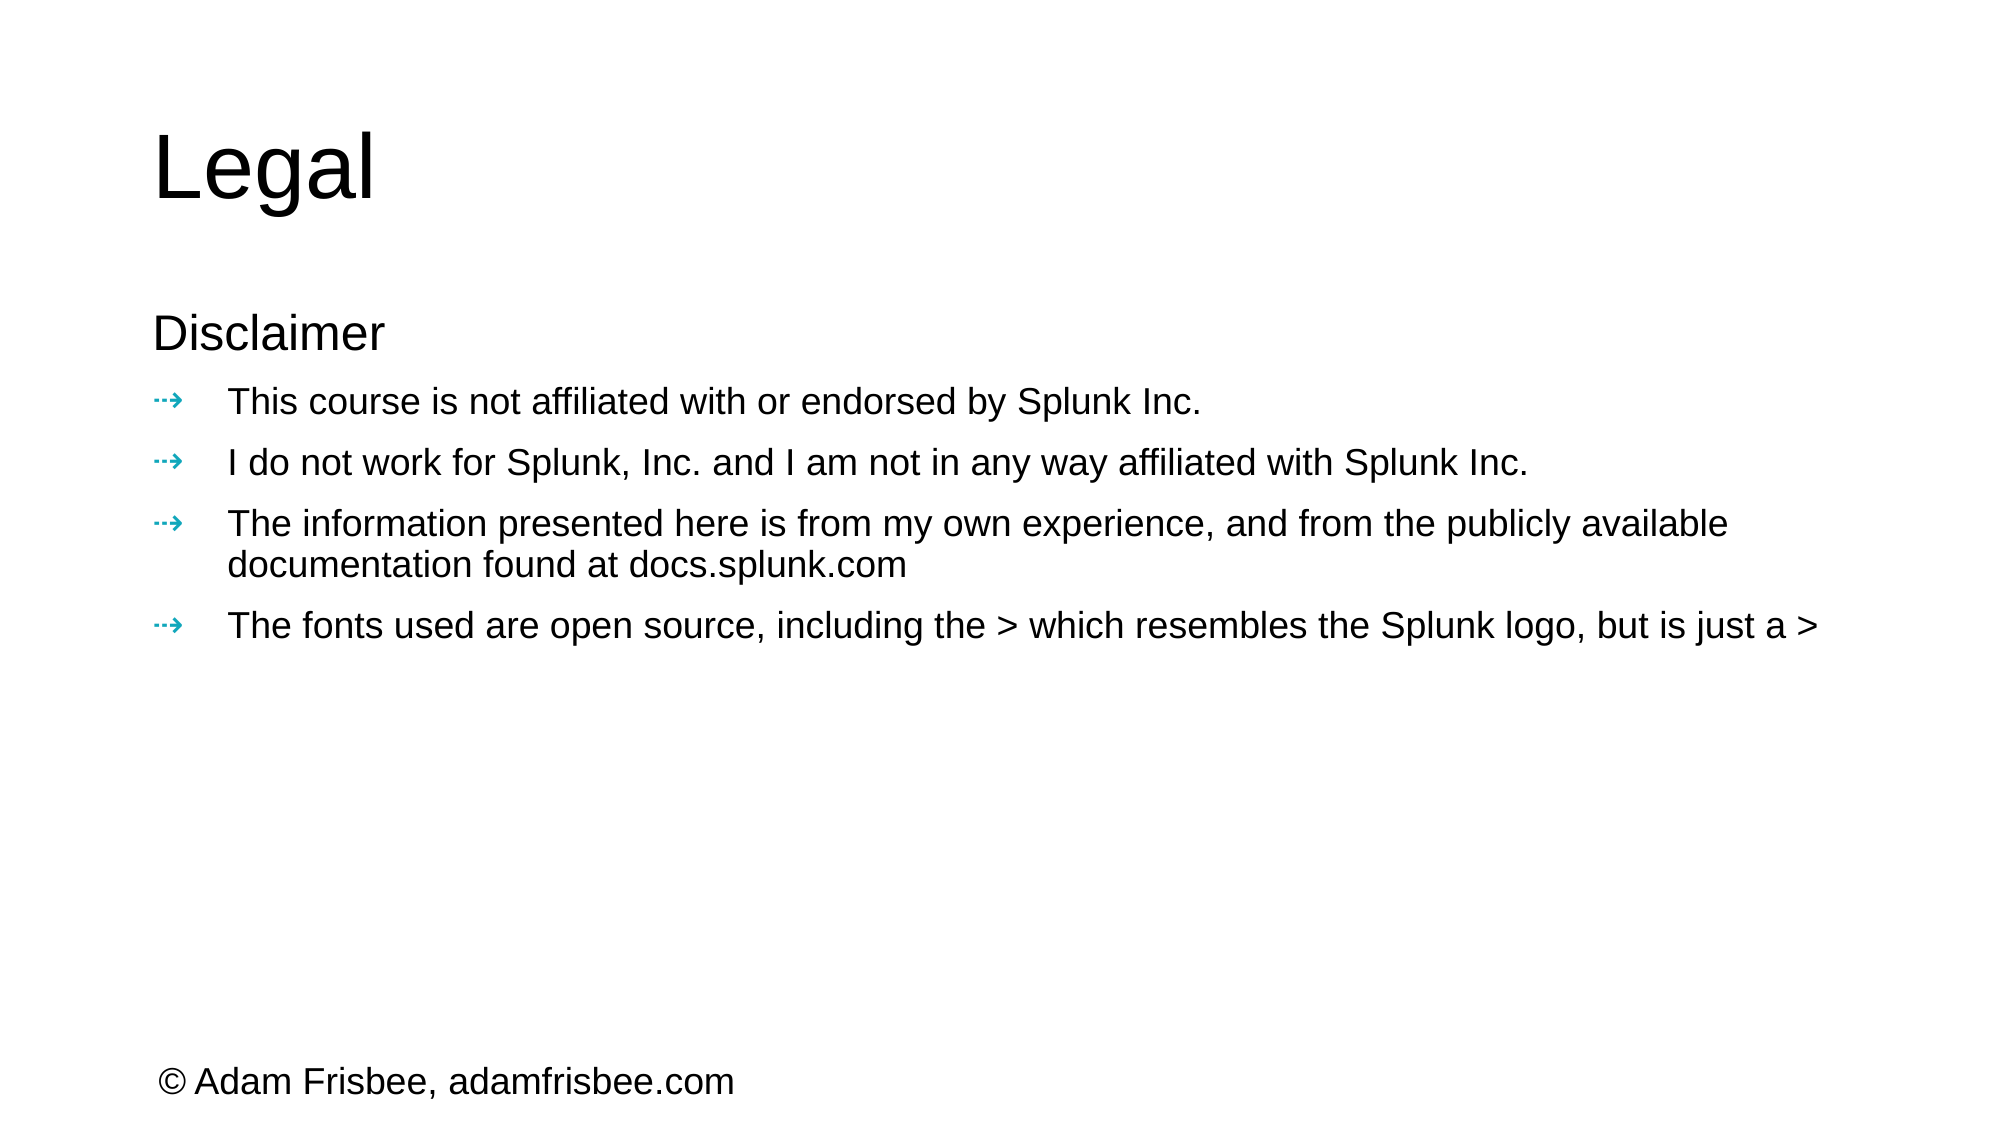

# Legal
Disclaimer
This course is not affiliated with or endorsed by Splunk Inc.
I do not work for Splunk, Inc. and I am not in any way affiliated with Splunk Inc.
The information presented here is from my own experience, and from the publicly available documentation found at docs.splunk.com
The fonts used are open source, including the > which resembles the Splunk logo, but is just a >

© Adam Frisbee, adamfrisbee.com